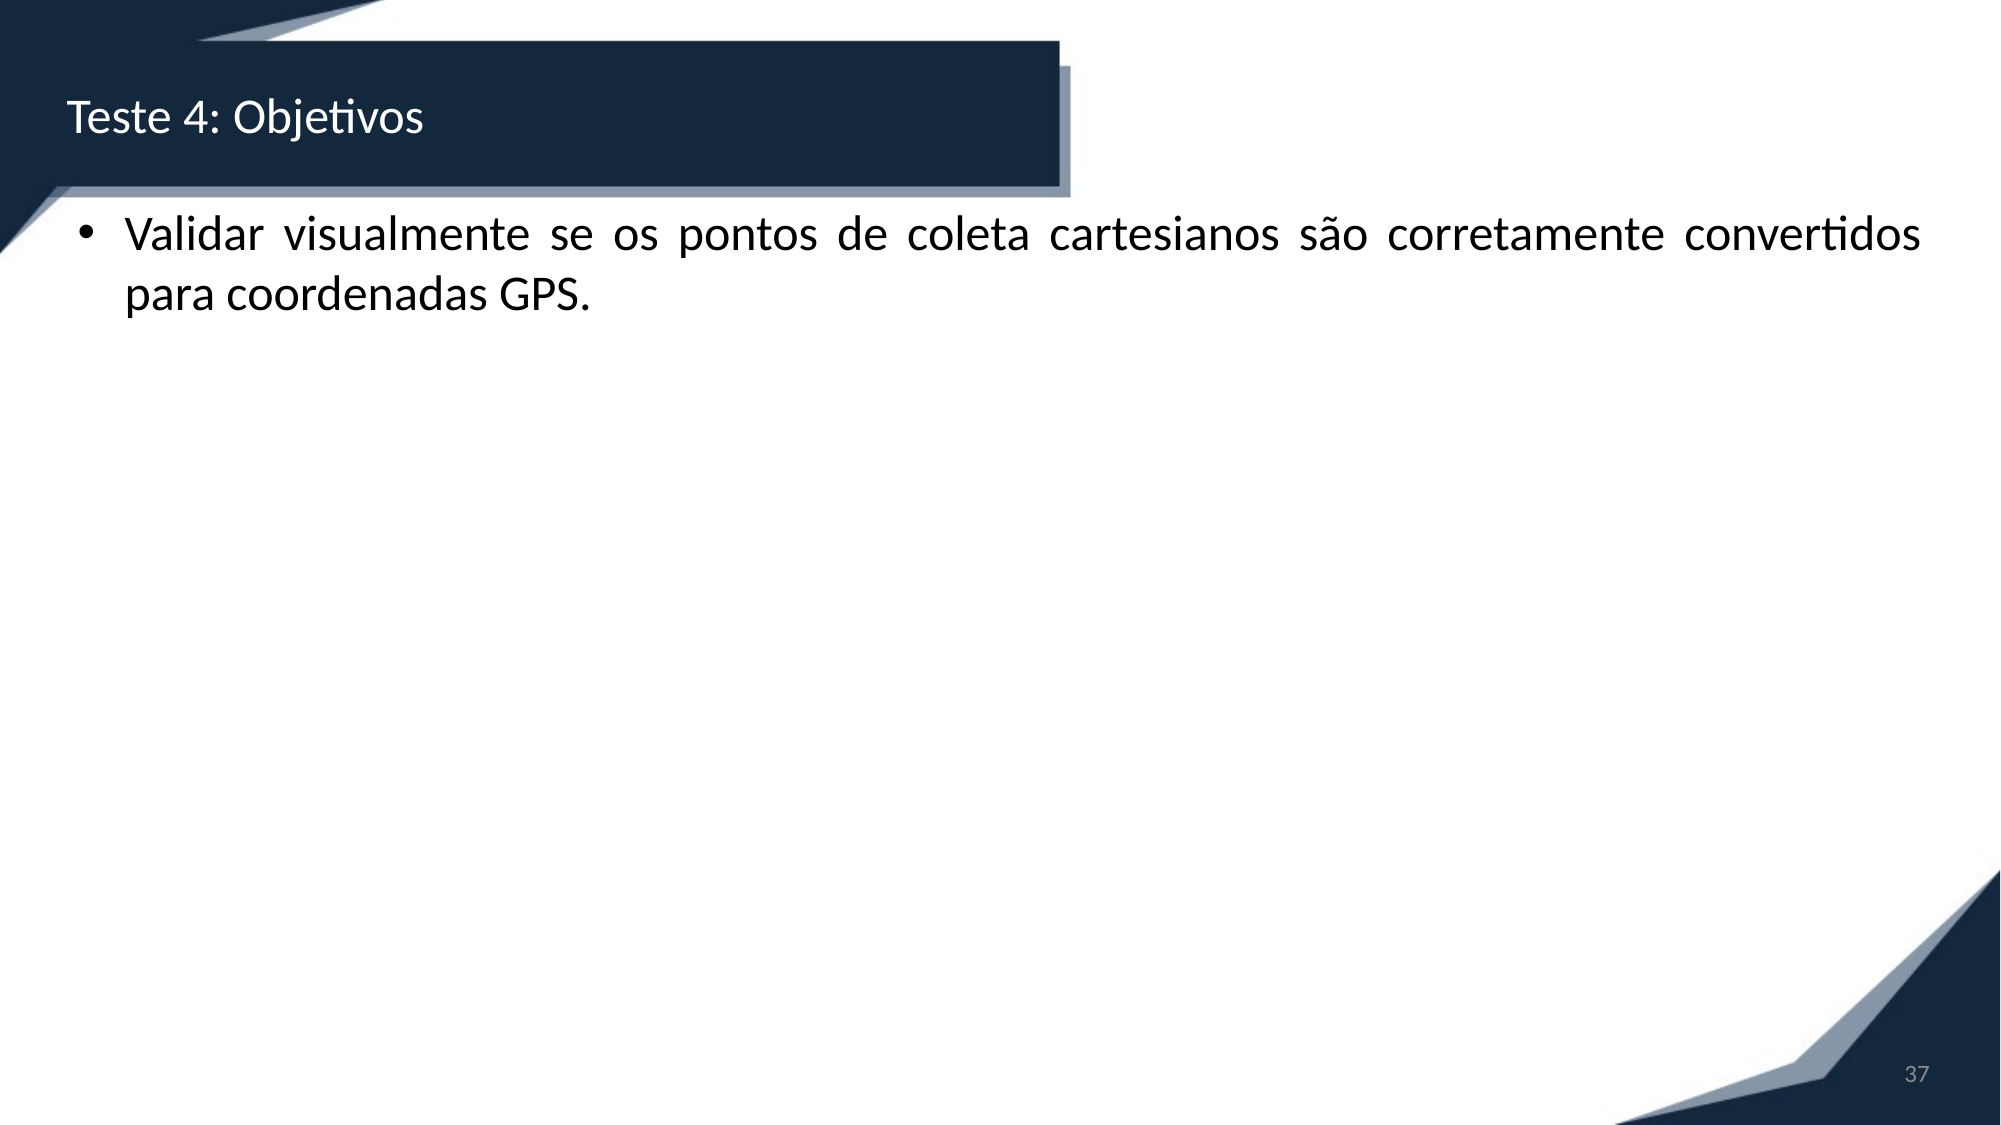

Teste 4: Objetivos
Validar visualmente se os pontos de coleta cartesianos são corretamente convertidos para coordenadas GPS.
37